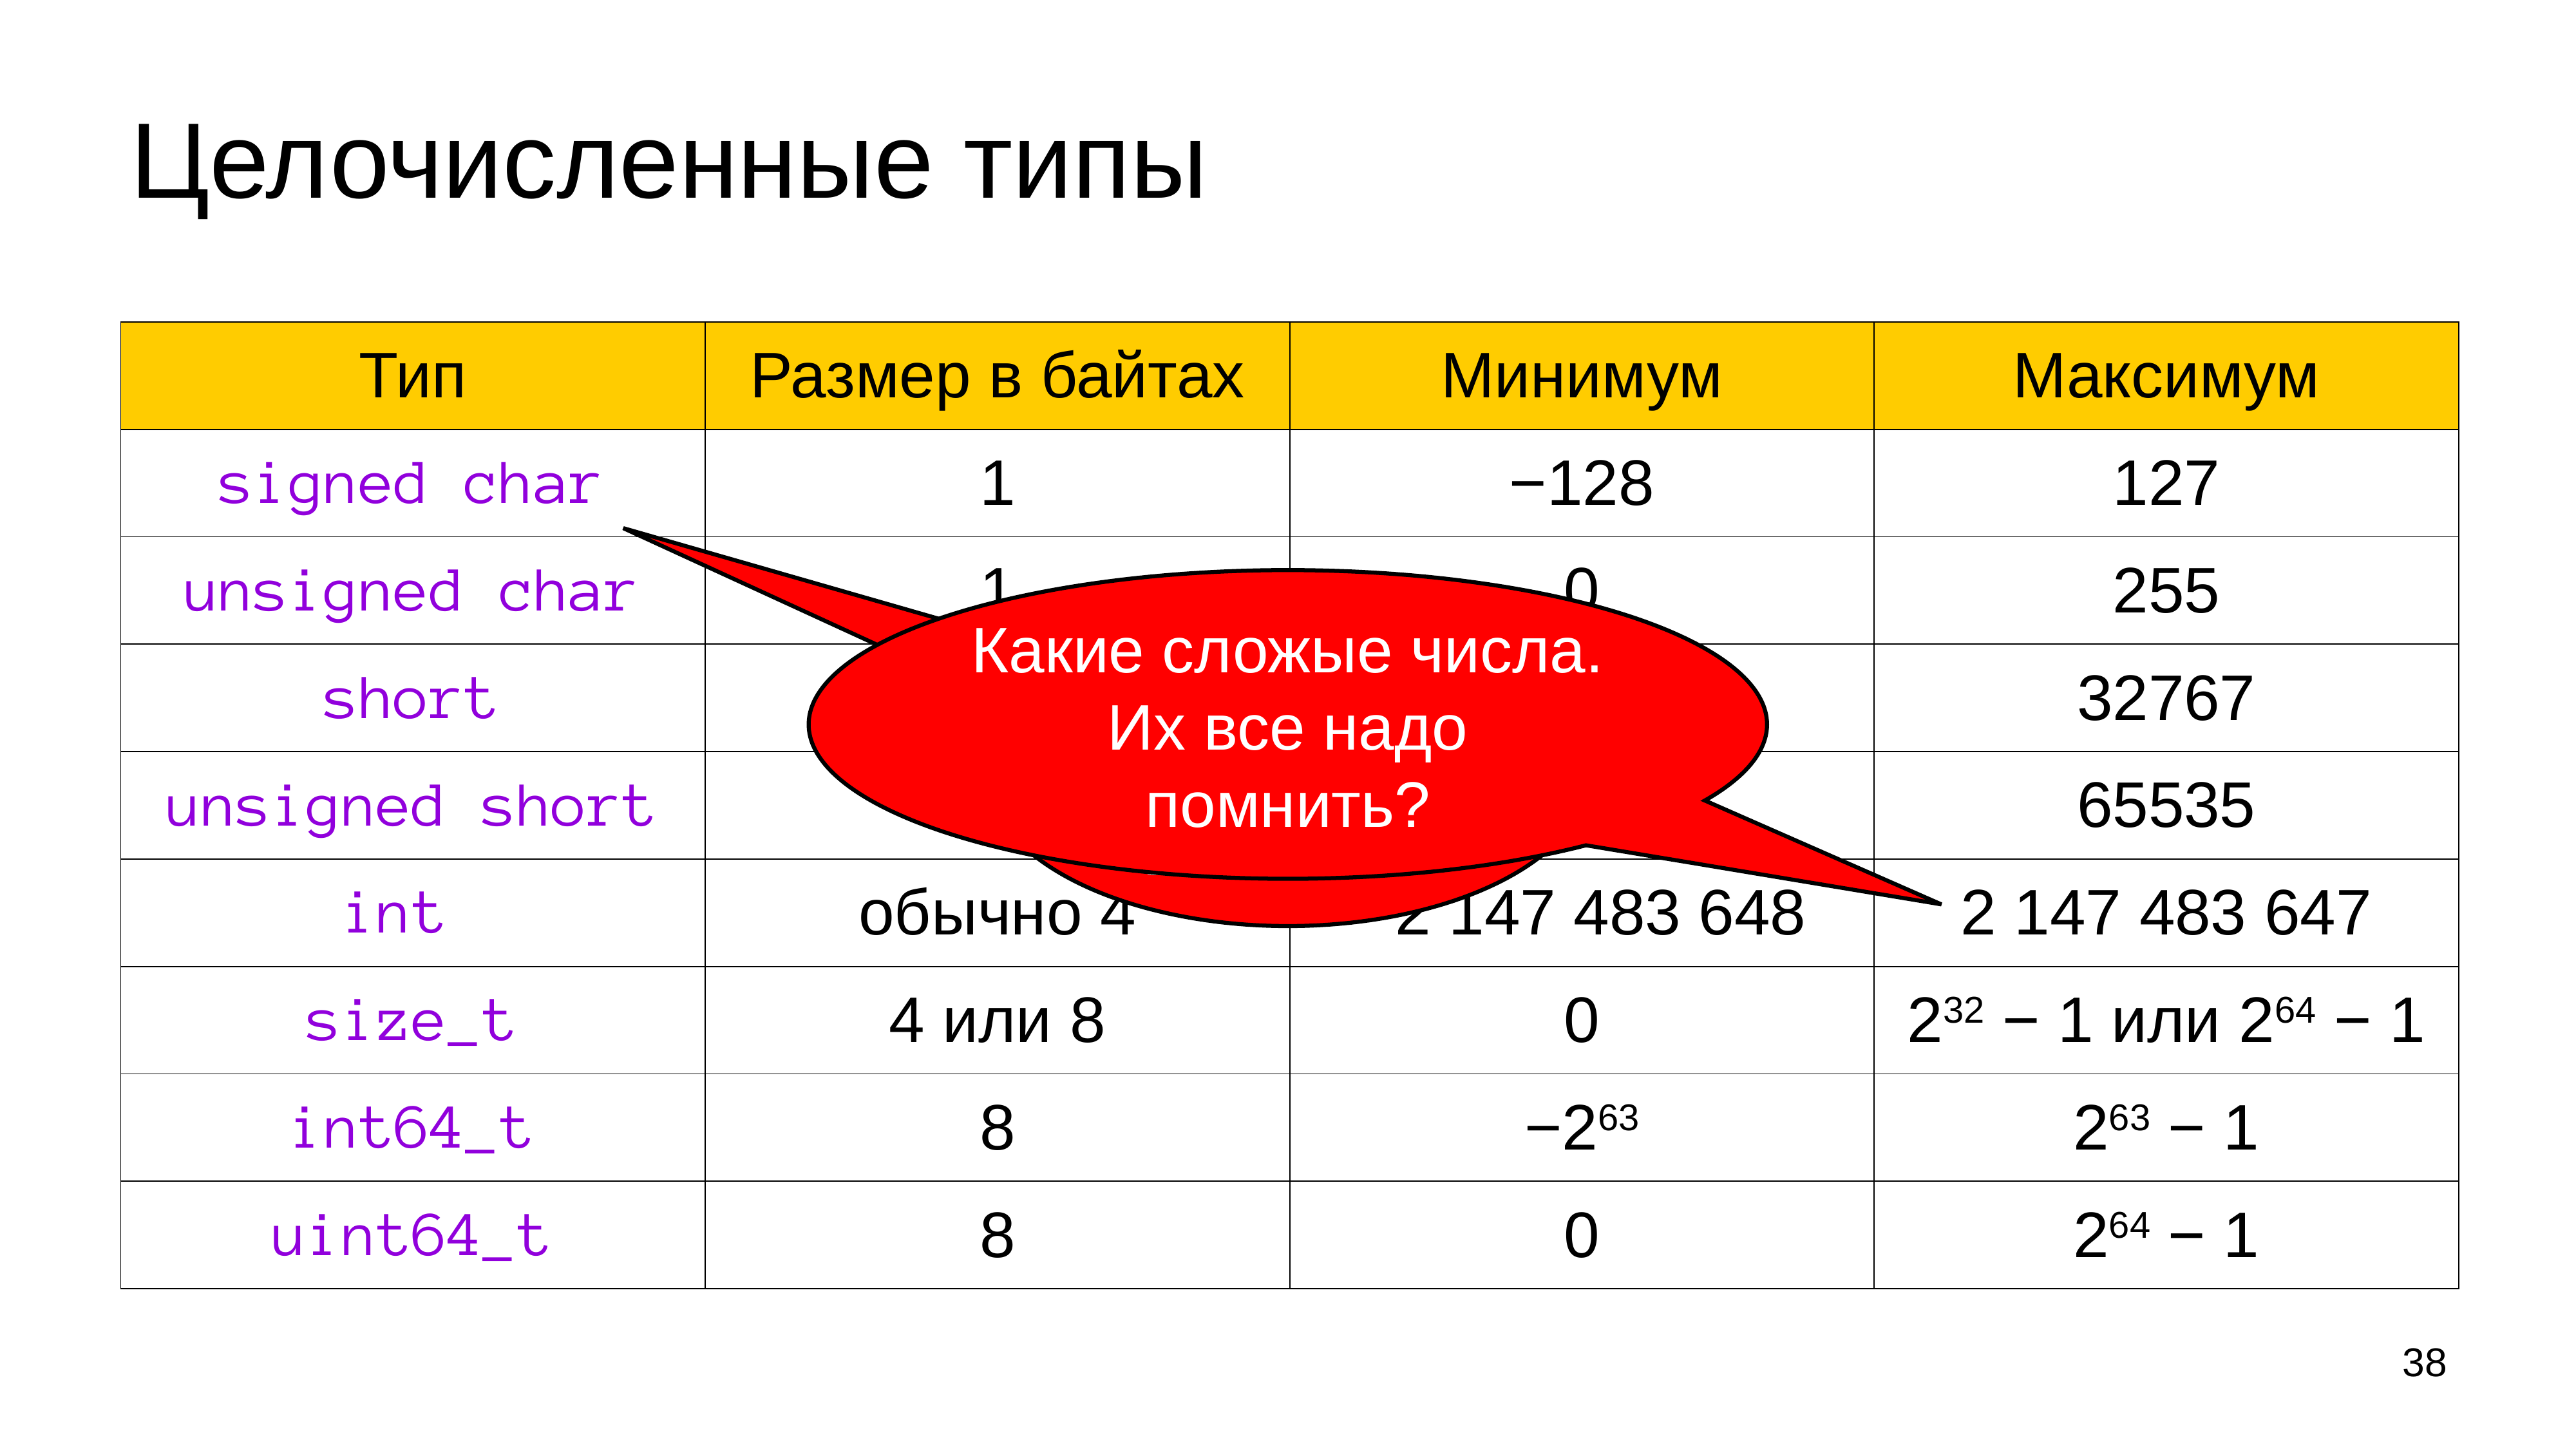

# Целочисленные типы
| Тип | Размер в байтах | Минимум | Максимум |
| --- | --- | --- | --- |
| signed char | 1 | −128 | 127 |
| unsigned char | 1 | 0 | 255 |
| short | 2 | −32768 | 32767 |
| unsigned short | 2 | 0 | 65535 |
| int | обычно 4 | −2 147 483 648 | 2 147 483 647 |
| size\_t | 4 или 8 | 0 | 232 − 1 или 264 − 1 |
| int64\_t | 8 | −263 | 263 − 1 |
| uint64\_t | 8 | 0 | 264 − 1 |
Какие сложые числа. Их все надо помнить?
«char»?
Это не опечатка?

38